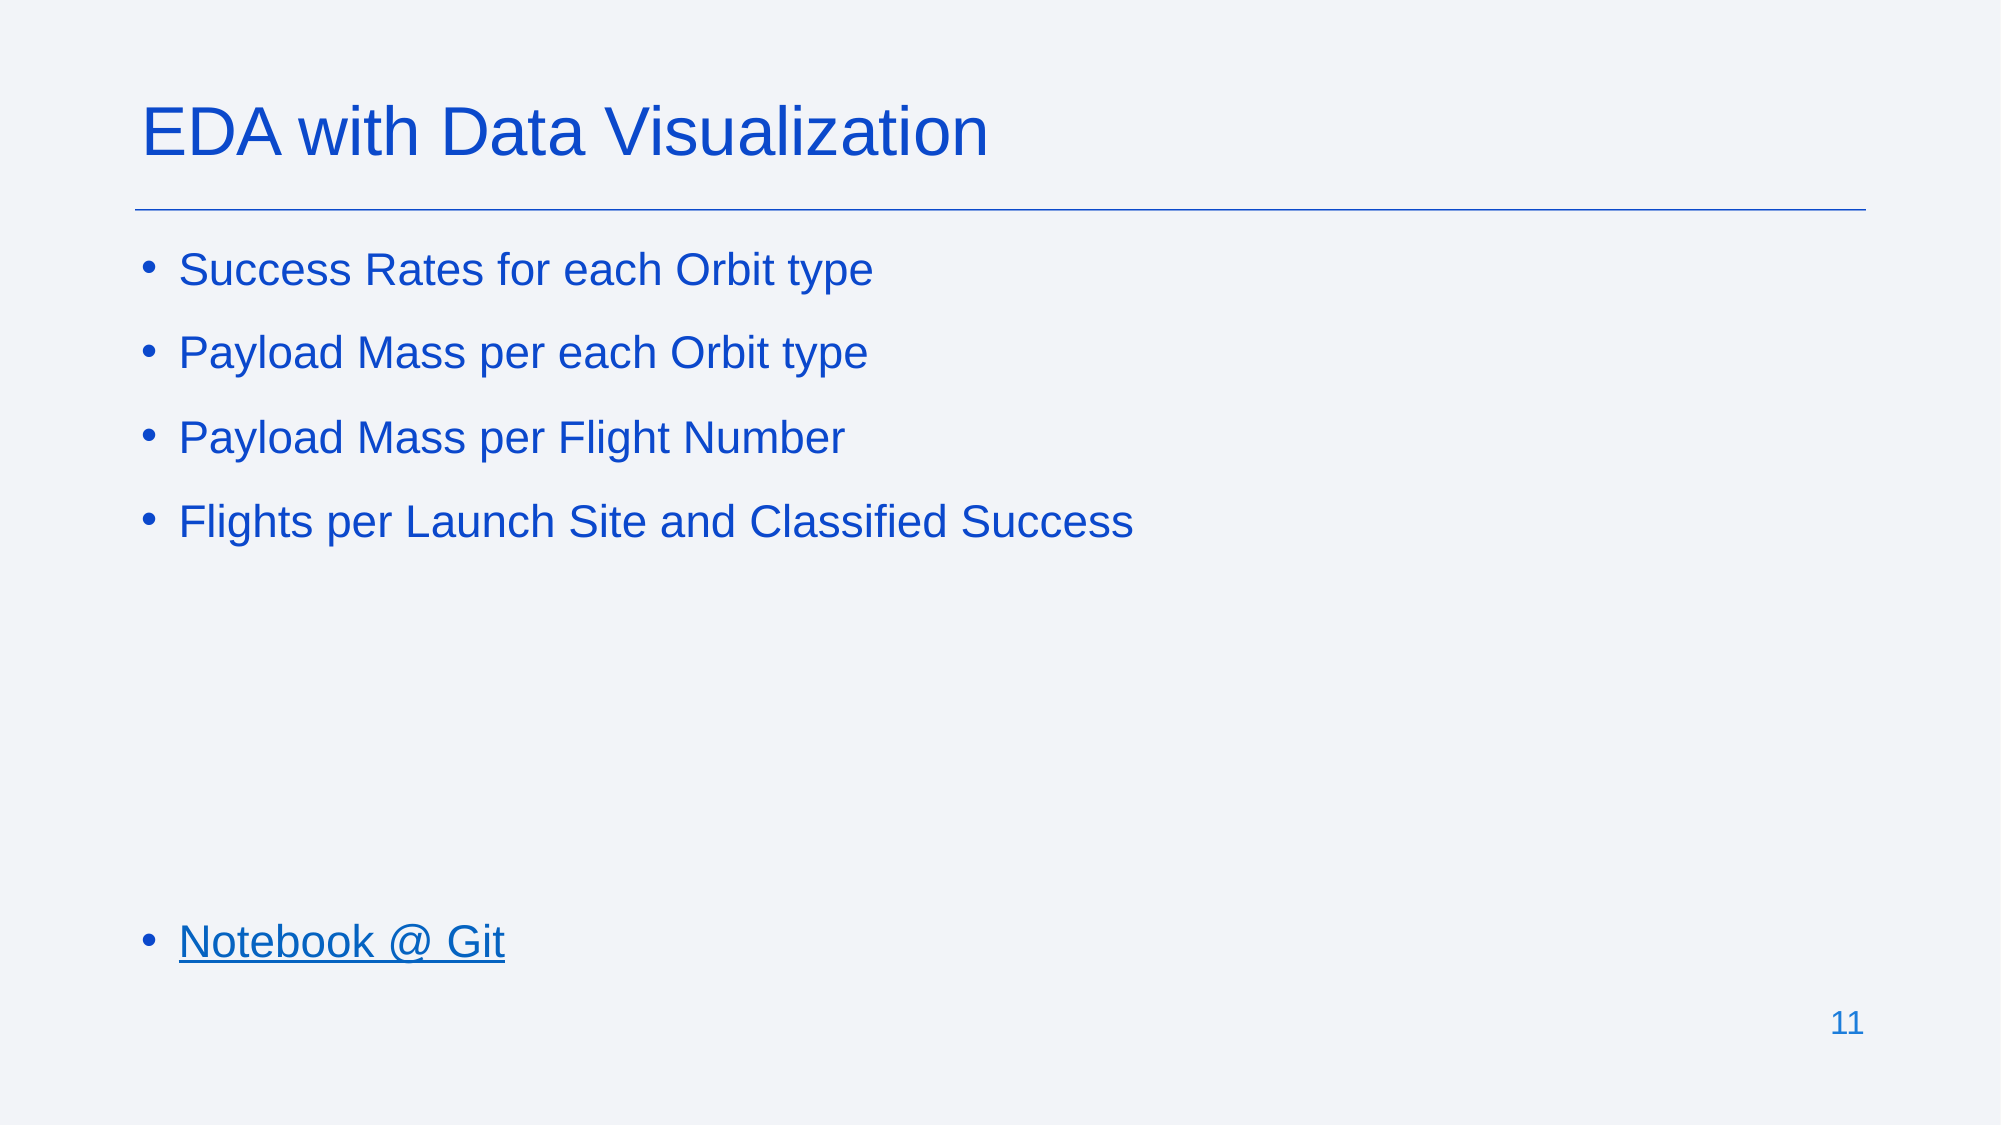

EDA with Data Visualization
Success Rates for each Orbit type
Payload Mass per each Orbit type
Payload Mass per Flight Number
Flights per Launch Site and Classified Success

Notebook @ Git

11